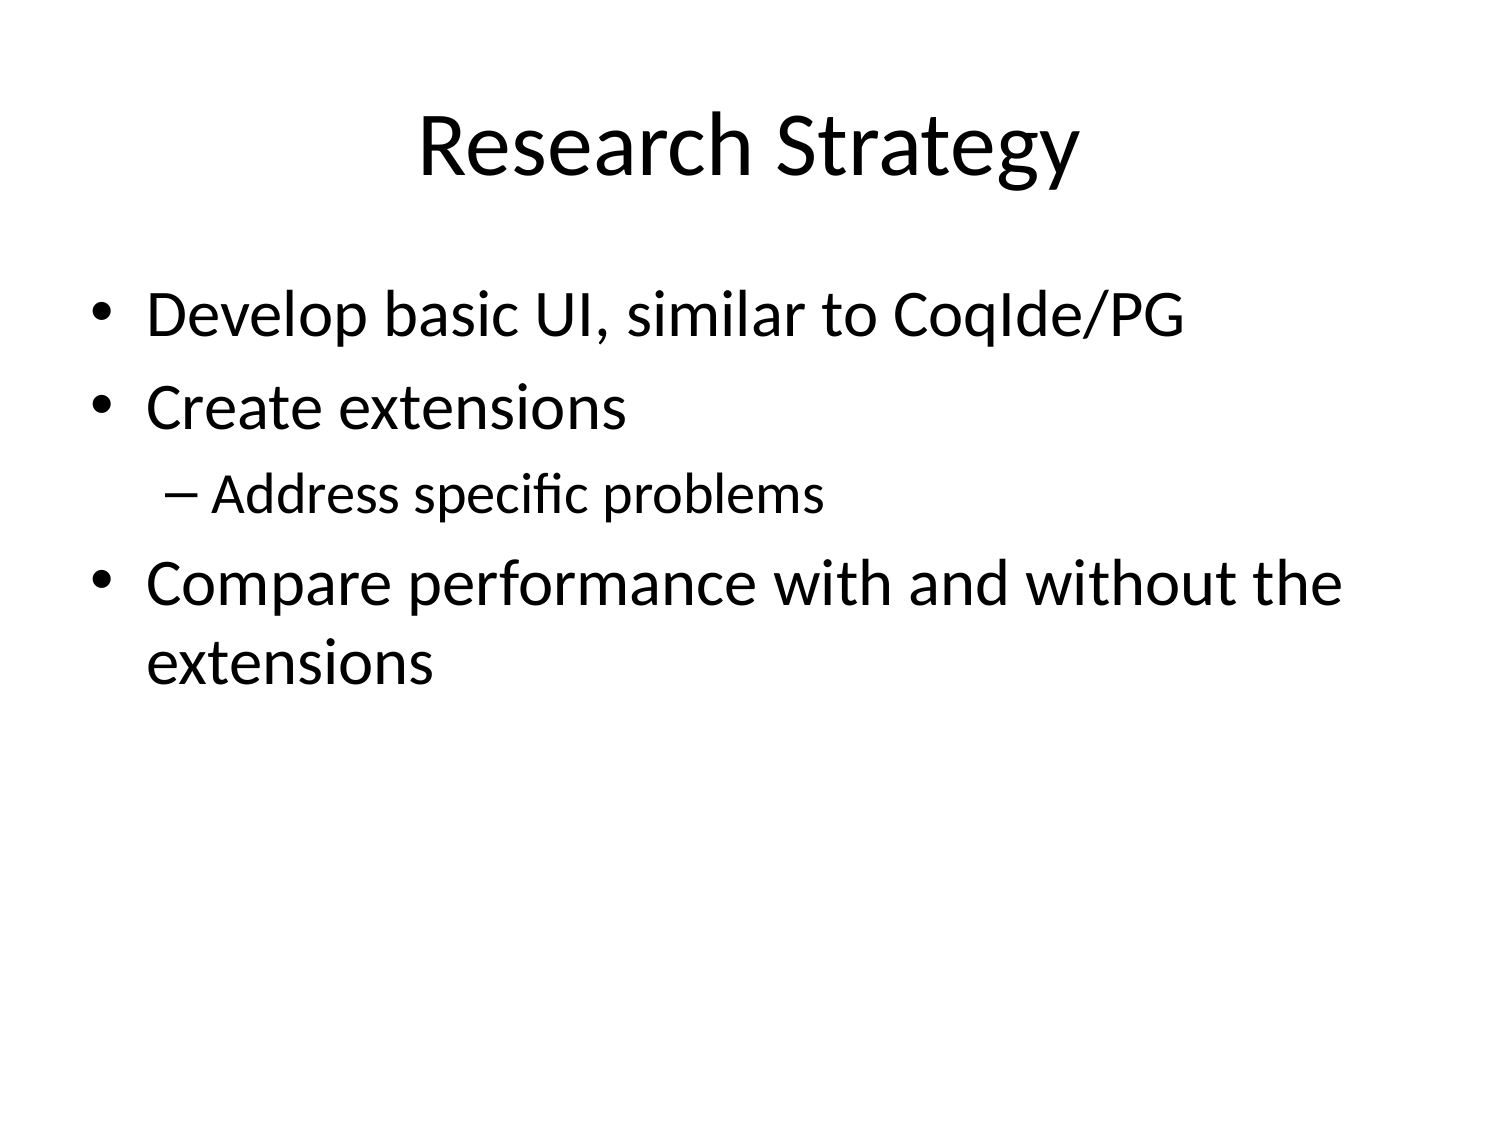

# Research Strategy
Develop basic UI, similar to CoqIde/PG
Create extensions
Address specific problems
Compare performance with and without the extensions